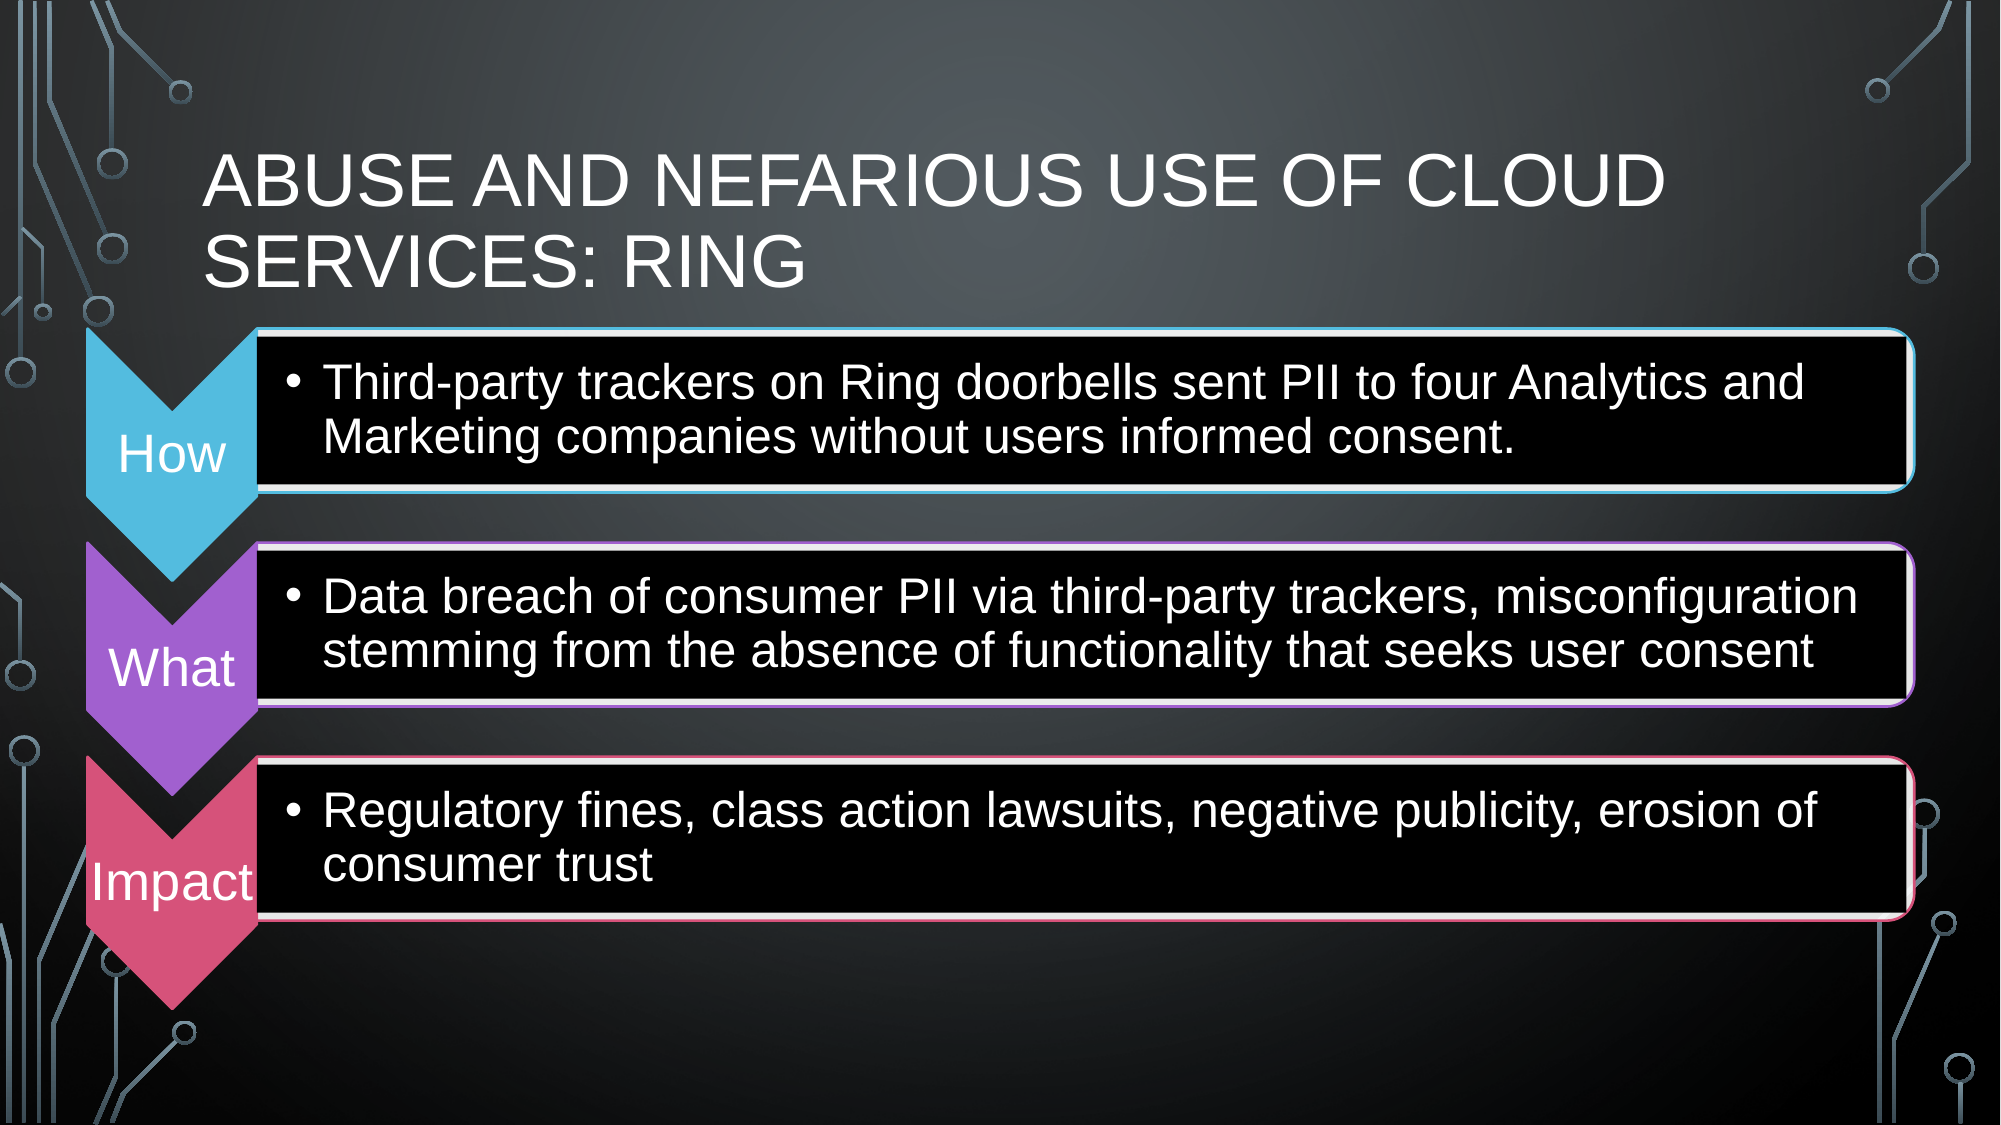

# ABUSE AND NEFARIOUS USE OF CLOUD SERVICES: RING

Third-party trackers on Ring doorbells sent PII to four Analytics and Marketing companies without users informed consent.

How
Data breach of consumer PII via third-party trackers, misconfiguration stemming from the absence of functionality that seeks user consent

What
Regulatory fines, class action lawsuits, negative publicity, erosion of consumer trust

Impact